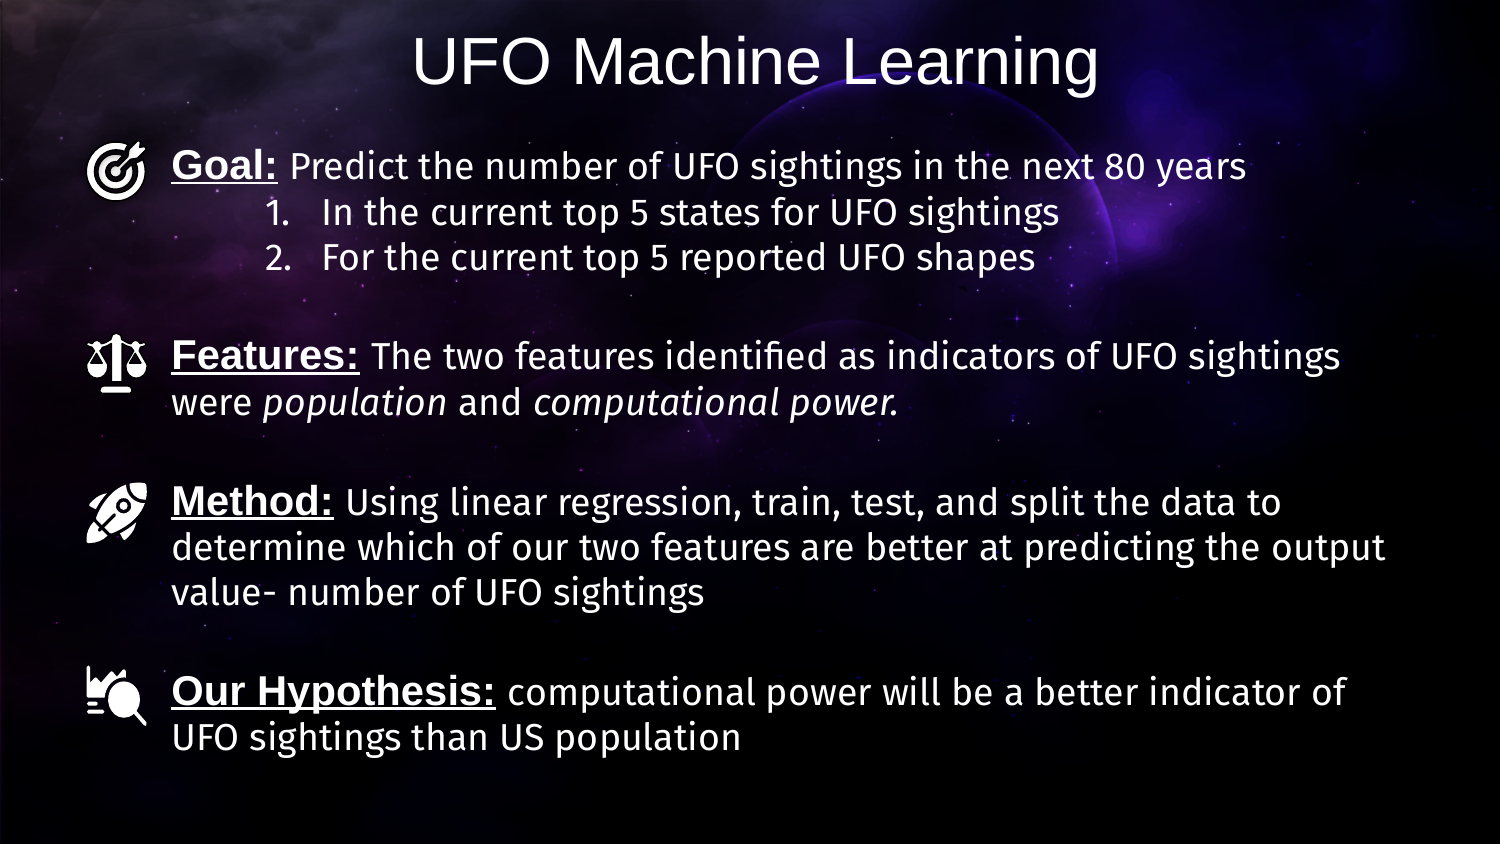

UFO Machine Learning
# Goal: Predict the number of UFO sightings in the next 80 years
In the current top 5 states for UFO sightings
For the current top 5 reported UFO shapes

Features: The two features identified as indicators of UFO sightings were population and computational power.

Method: Using linear regression, train, test, and split the data to determine which of our two features are better at predicting the output value- number of UFO sightings

Our Hypothesis: computational power will be a better indicator of UFO sightings than US population